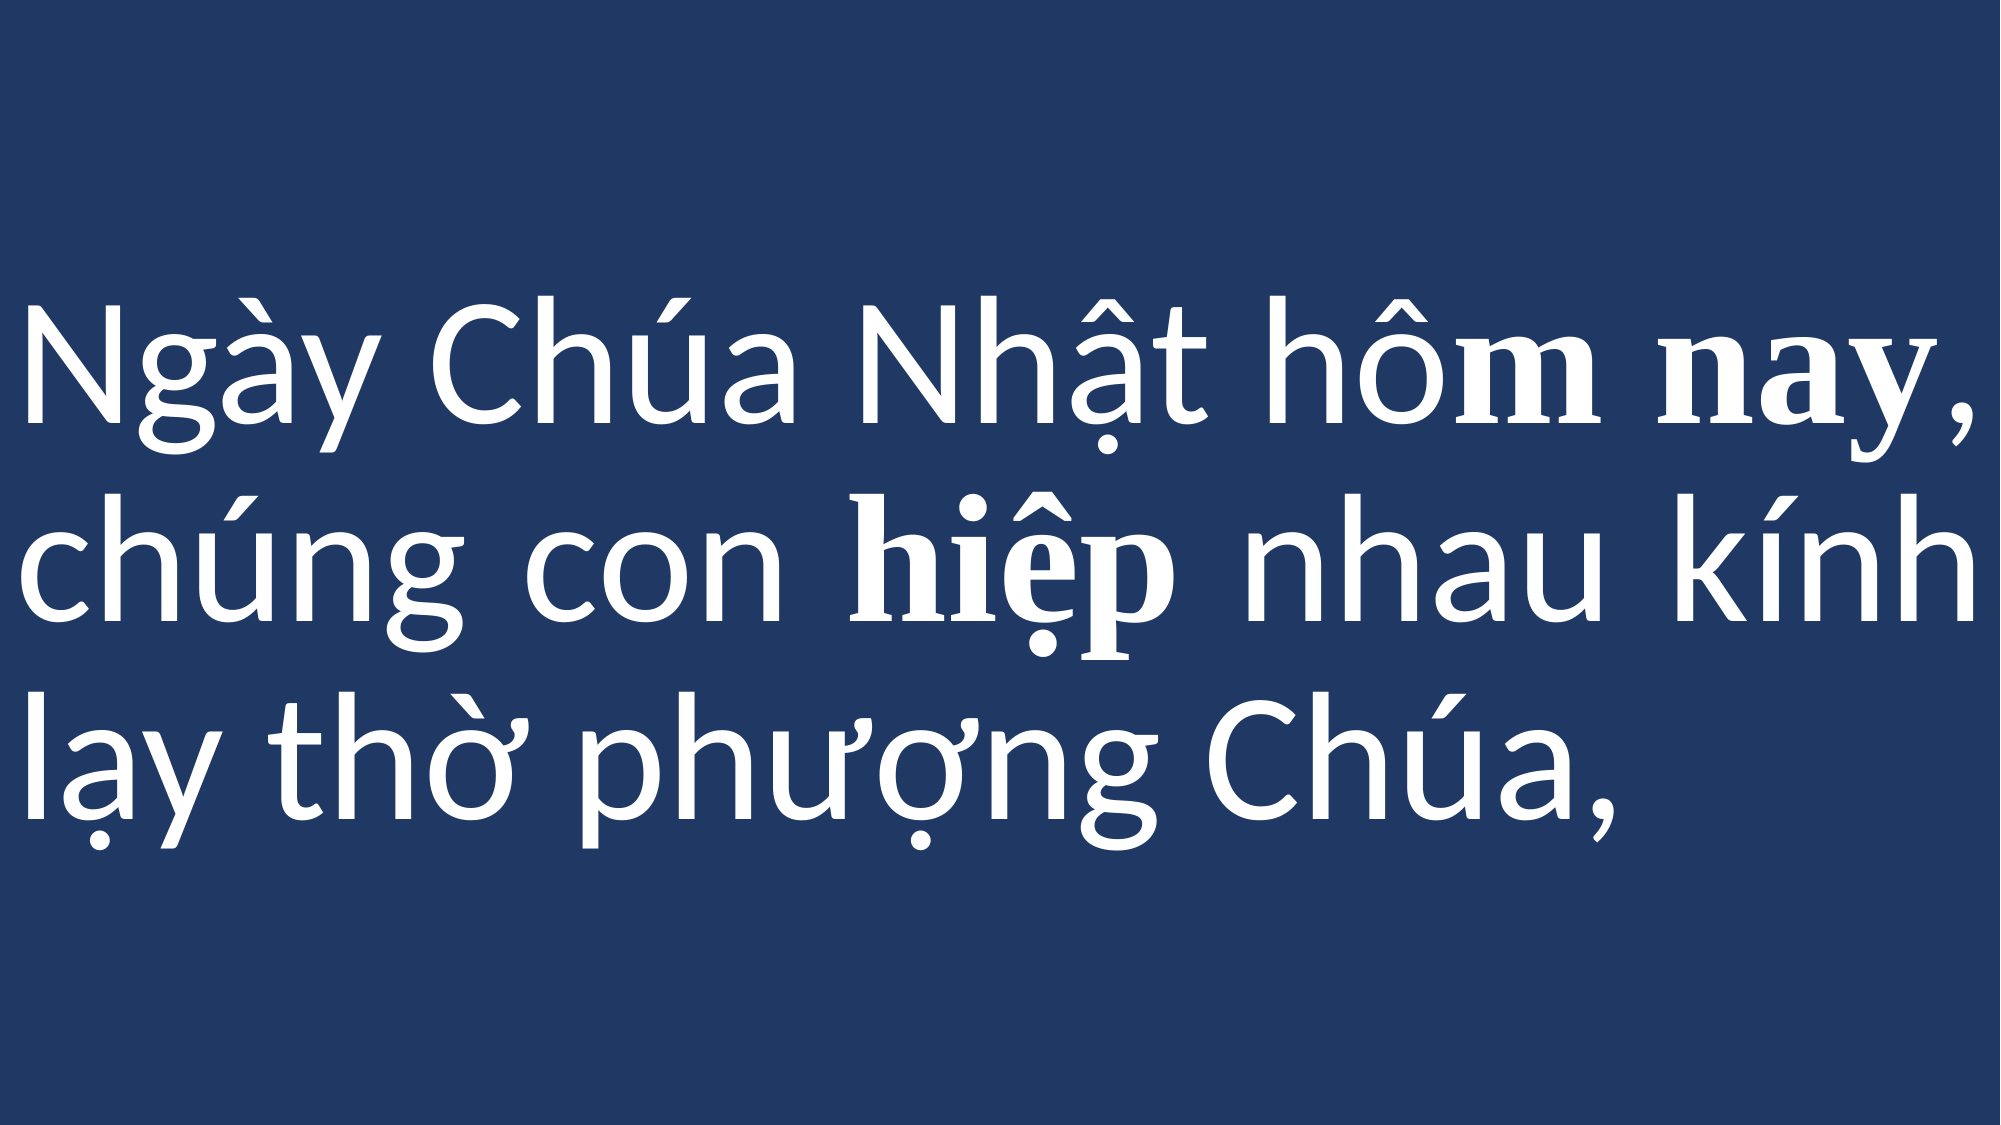

# Ngày Chúa Nhật hôm nay, chúng con hiệp nhau kính lạy thờ phượng Chúa,